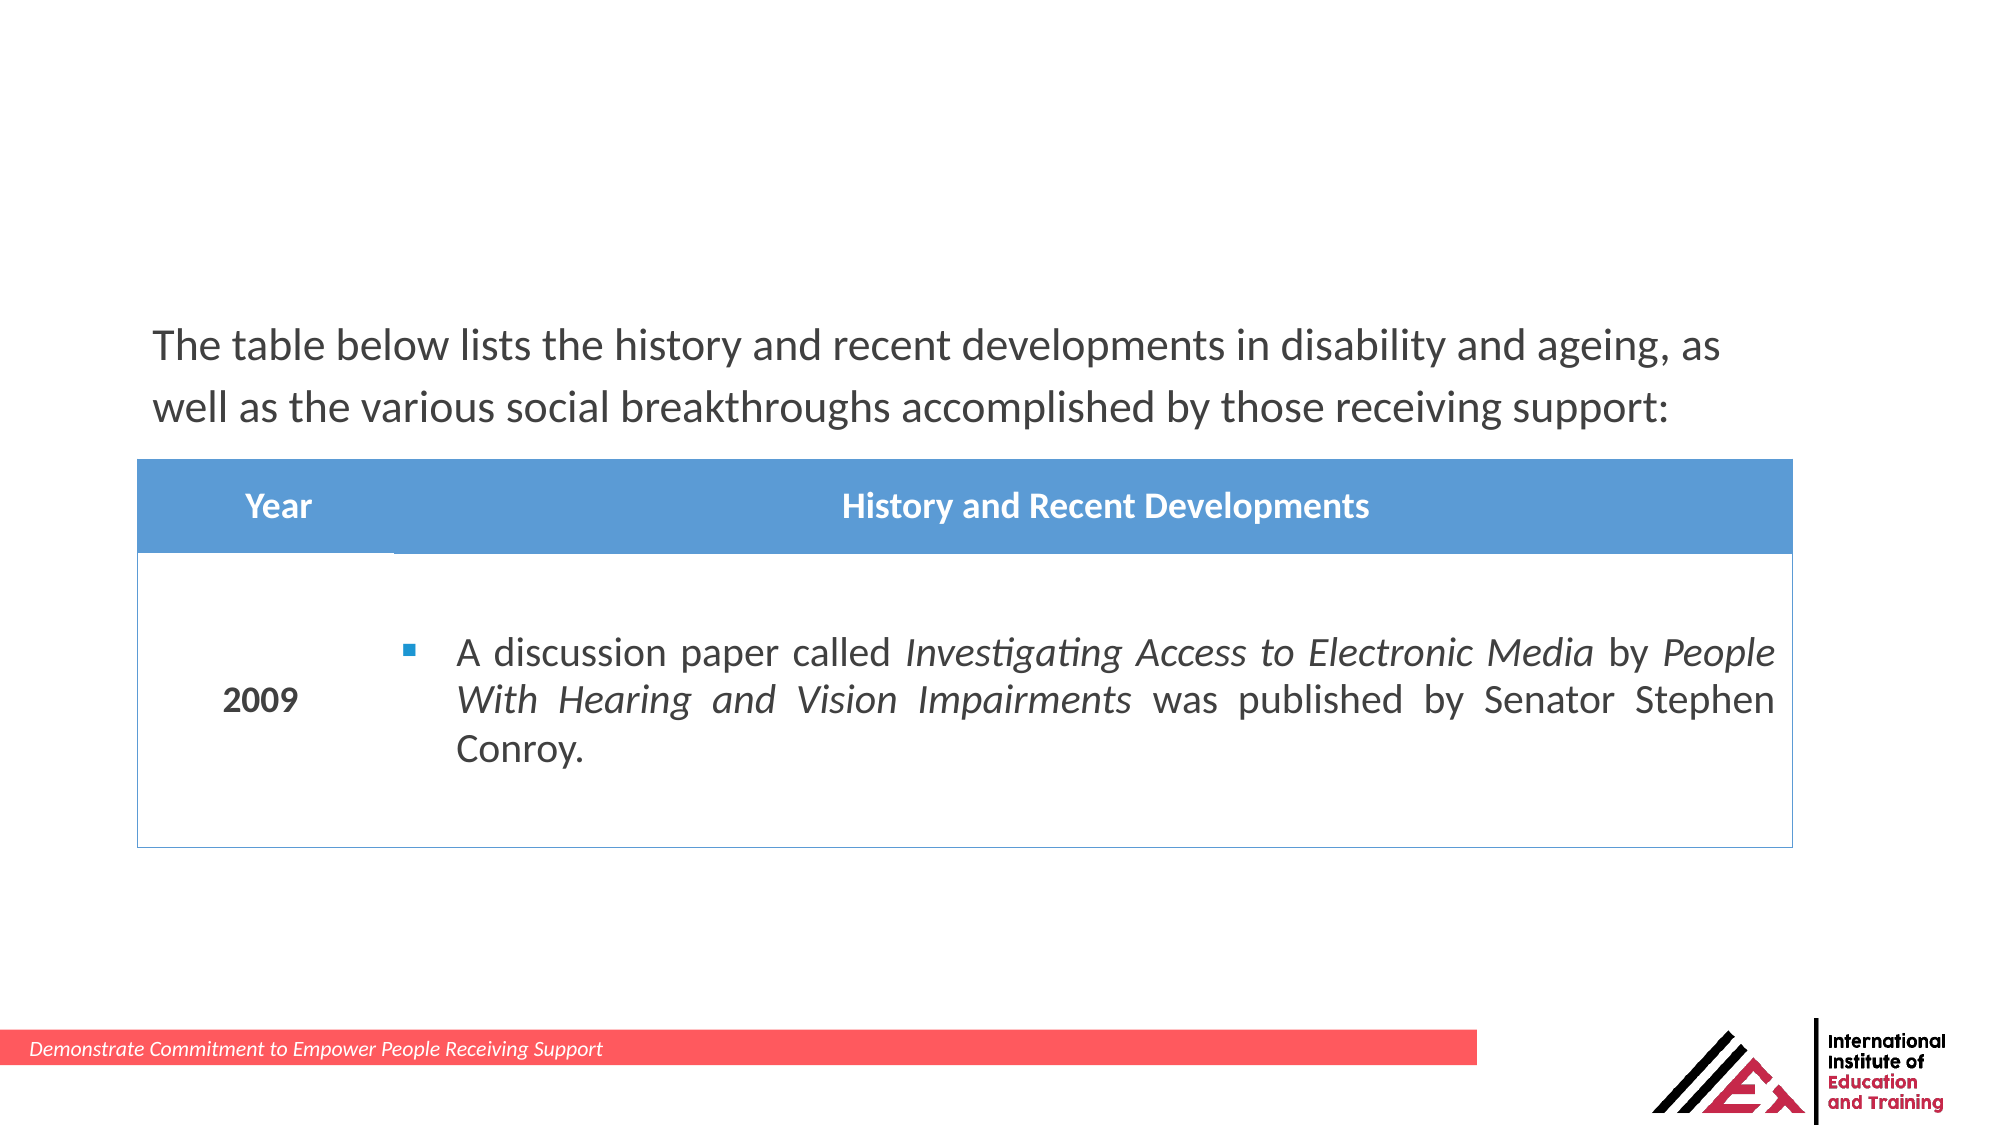

The table below lists the history and recent developments in disability and ageing, as well as the various social breakthroughs accomplished by those receiving support:

| Year | History and Recent Developments |
| --- | --- |
| 2009 | A discussion paper called Investigating Access to Electronic Media by People With Hearing and Vision Impairments was published by Senator Stephen Conroy. |
Demonstrate Commitment to Empower People Receiving Support